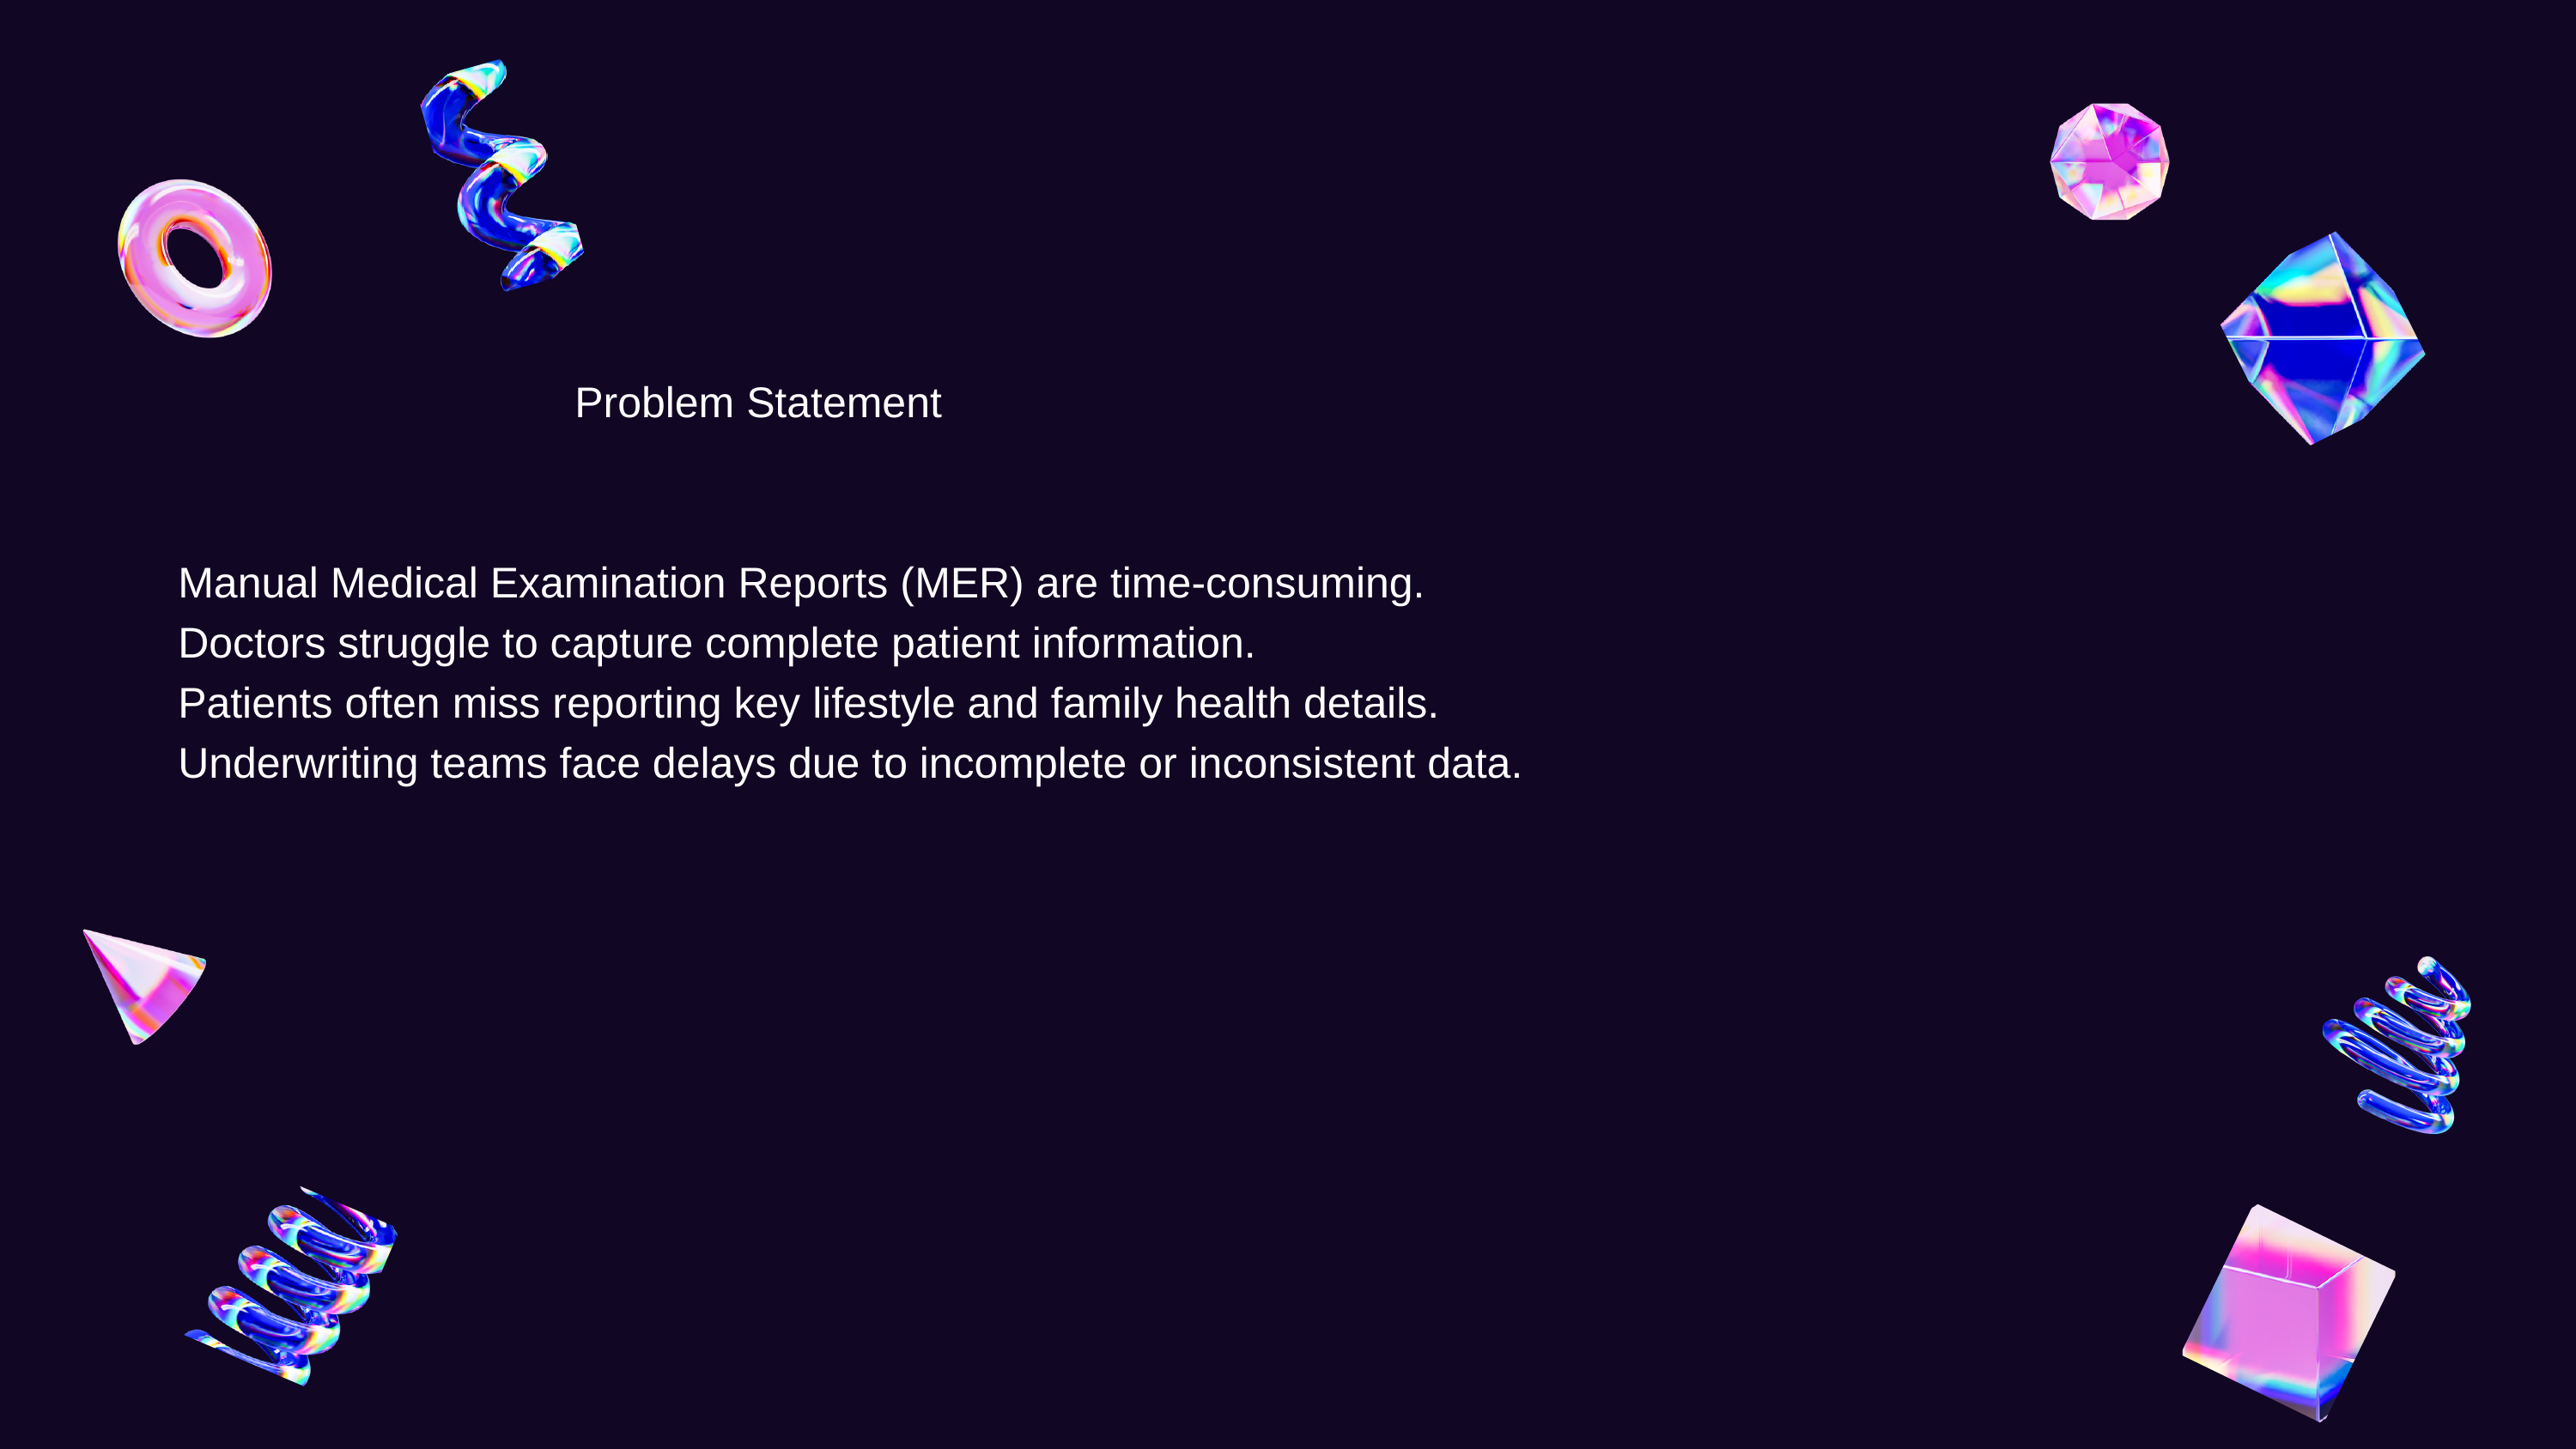

Problem Statement

Manual Medical Examination Reports (MER) are time-consuming.
Doctors struggle to capture complete patient information.
Patients often miss reporting key lifestyle and family health details.
Underwriting teams face delays due to incomplete or inconsistent data.